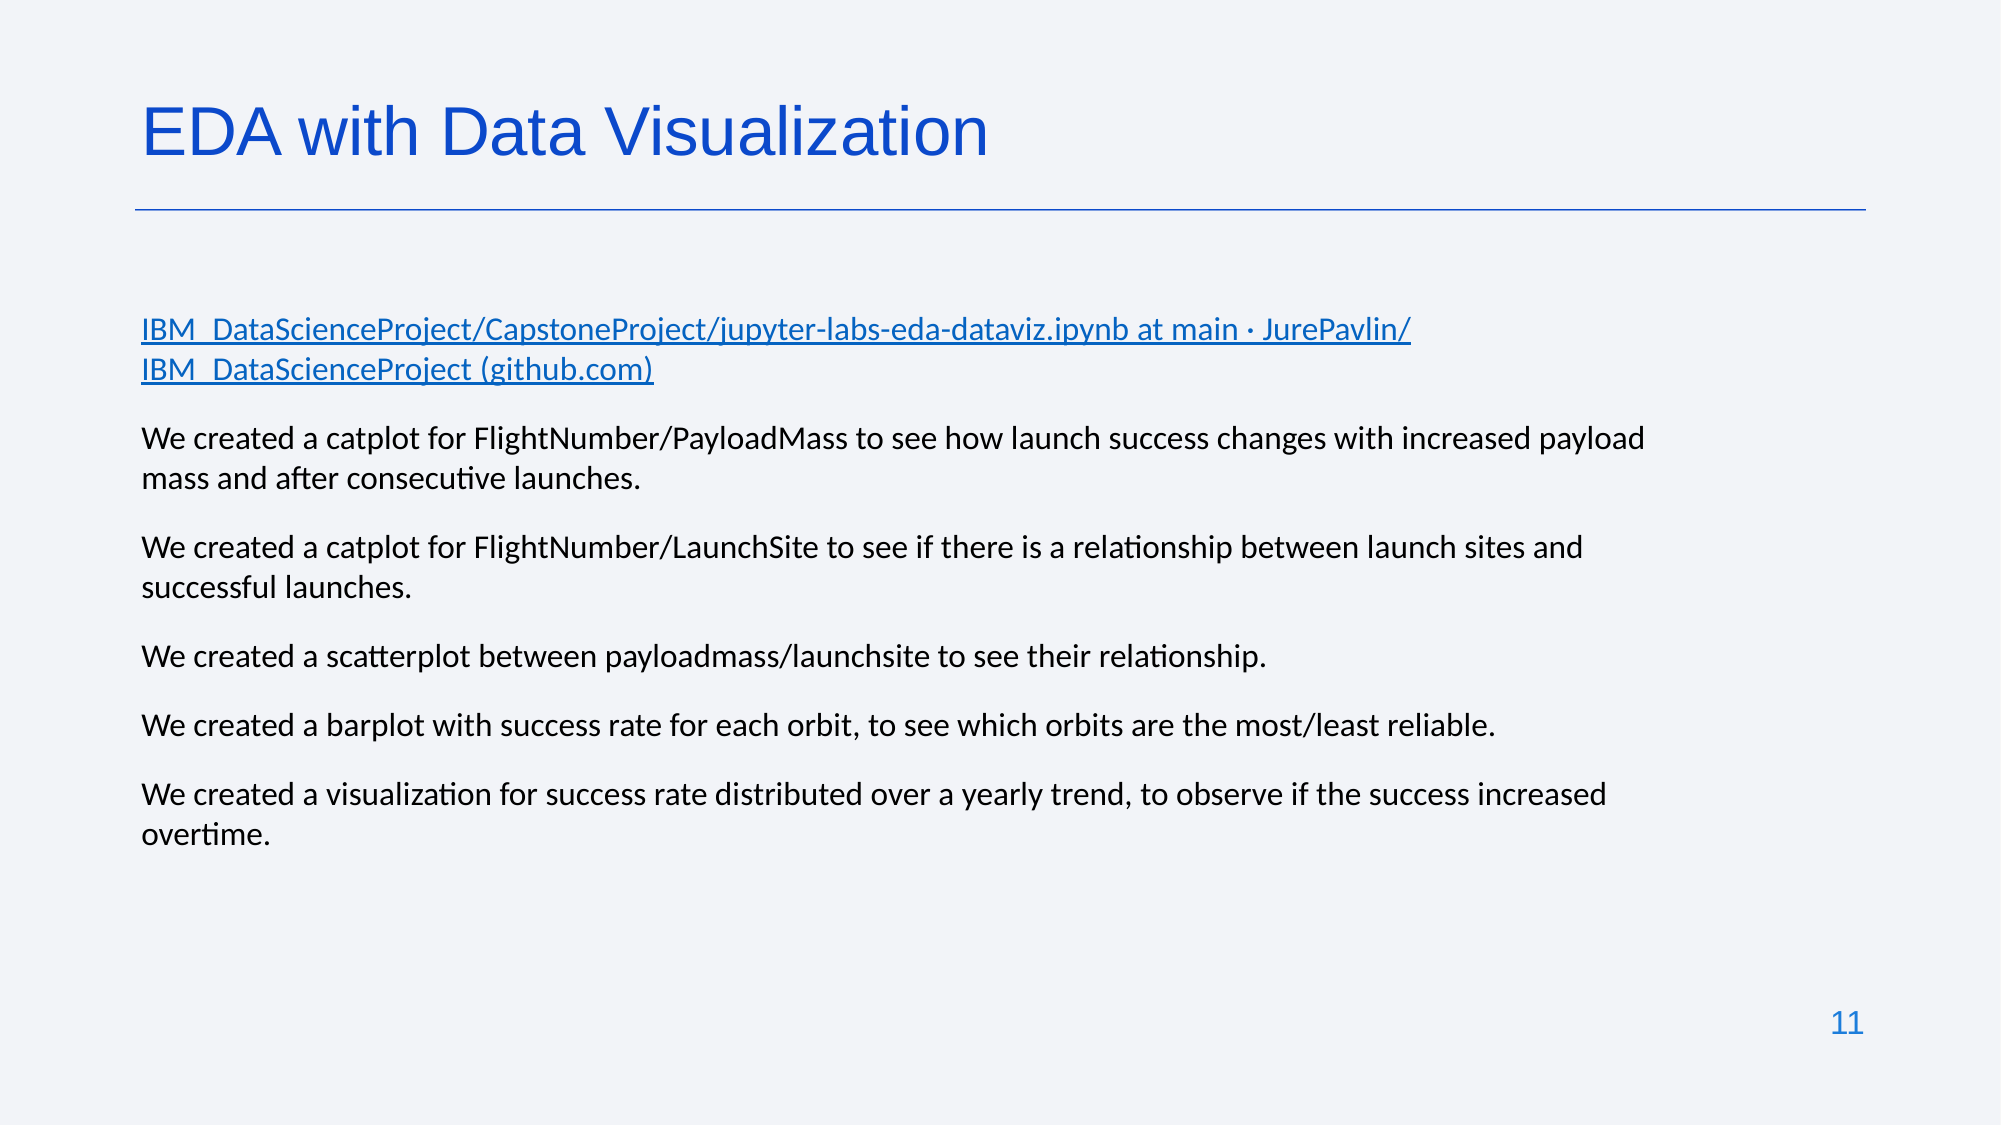

EDA with Data Visualization
IBM_DataScienceProject/CapstoneProject/jupyter-labs-eda-dataviz.ipynb at main · JurePavlin/IBM_DataScienceProject (github.com)
We created a catplot for FlightNumber/PayloadMass to see how launch success changes with increased payload mass and after consecutive launches.
We created a catplot for FlightNumber/LaunchSite to see if there is a relationship between launch sites and successful launches.
We created a scatterplot between payloadmass/launchsite to see their relationship.
We created a barplot with success rate for each orbit, to see which orbits are the most/least reliable.
We created a visualization for success rate distributed over a yearly trend, to observe if the success increased overtime.
11